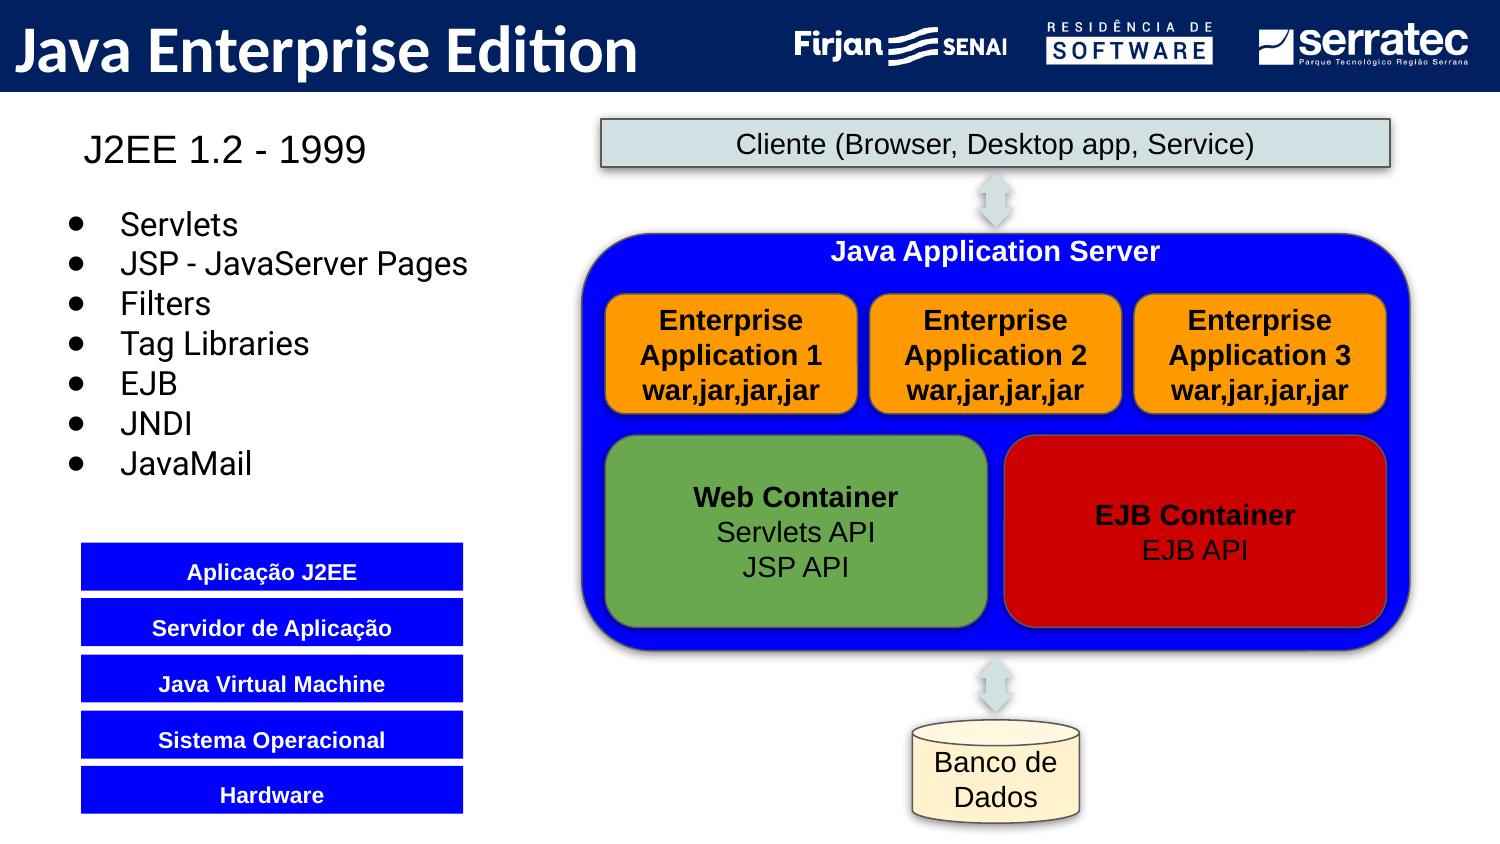

# Java Enterprise Edition
J2EE 1.2 - 1999
Cliente (Browser, Desktop app, Service)

Servlets
JSP - JavaServer Pages
Filters
Tag Libraries
EJB
JNDI
JavaMail
Java Application Server

Enterprise Application 1
war,jar,jar,jar
Enterprise Application 2
war,jar,jar,jar
Enterprise Application 3
war,jar,jar,jar
Web Container
Servlets API
JSP API
EJB Container
EJB API
Aplicação J2EE
Servidor de Aplicação
Java Virtual Machine

Sistema Operacional
Banco de Dados
Hardware